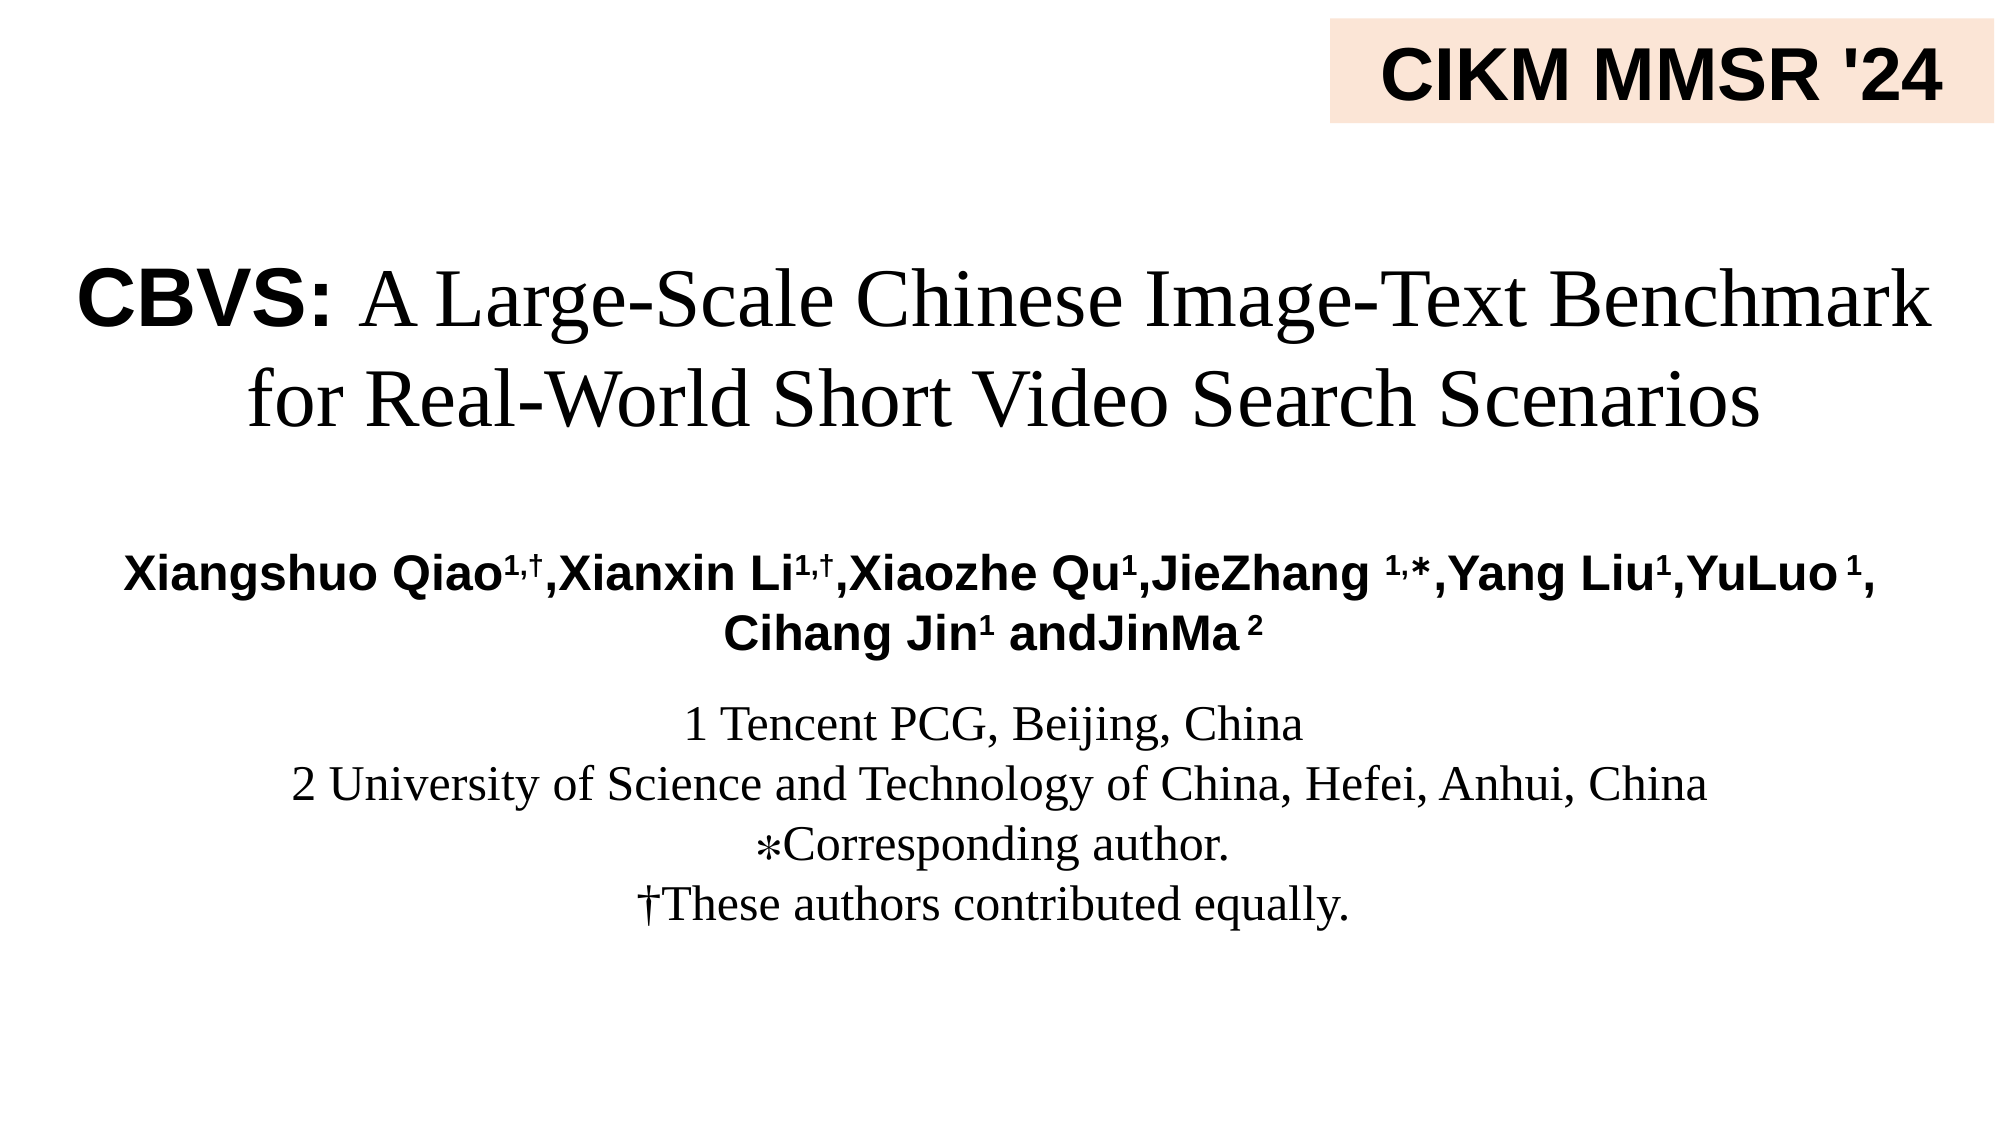

CIKM MMSR '24
CBVS: A Large-Scale Chinese Image-Text Benchmark for Real-World Short Video Search Scenarios
Xiangshuo Qiao1,†,Xianxin Li1,†,Xiaozhe Qu1,JieZhang 1,∗,Yang Liu1,YuLuo 1, Cihang Jin1 andJinMa 2
1 Tencent PCG, Beijing, China
2 University of Science and Technology of China, Hefei, Anhui, China
∗Corresponding author.
†These authors contributed equally.